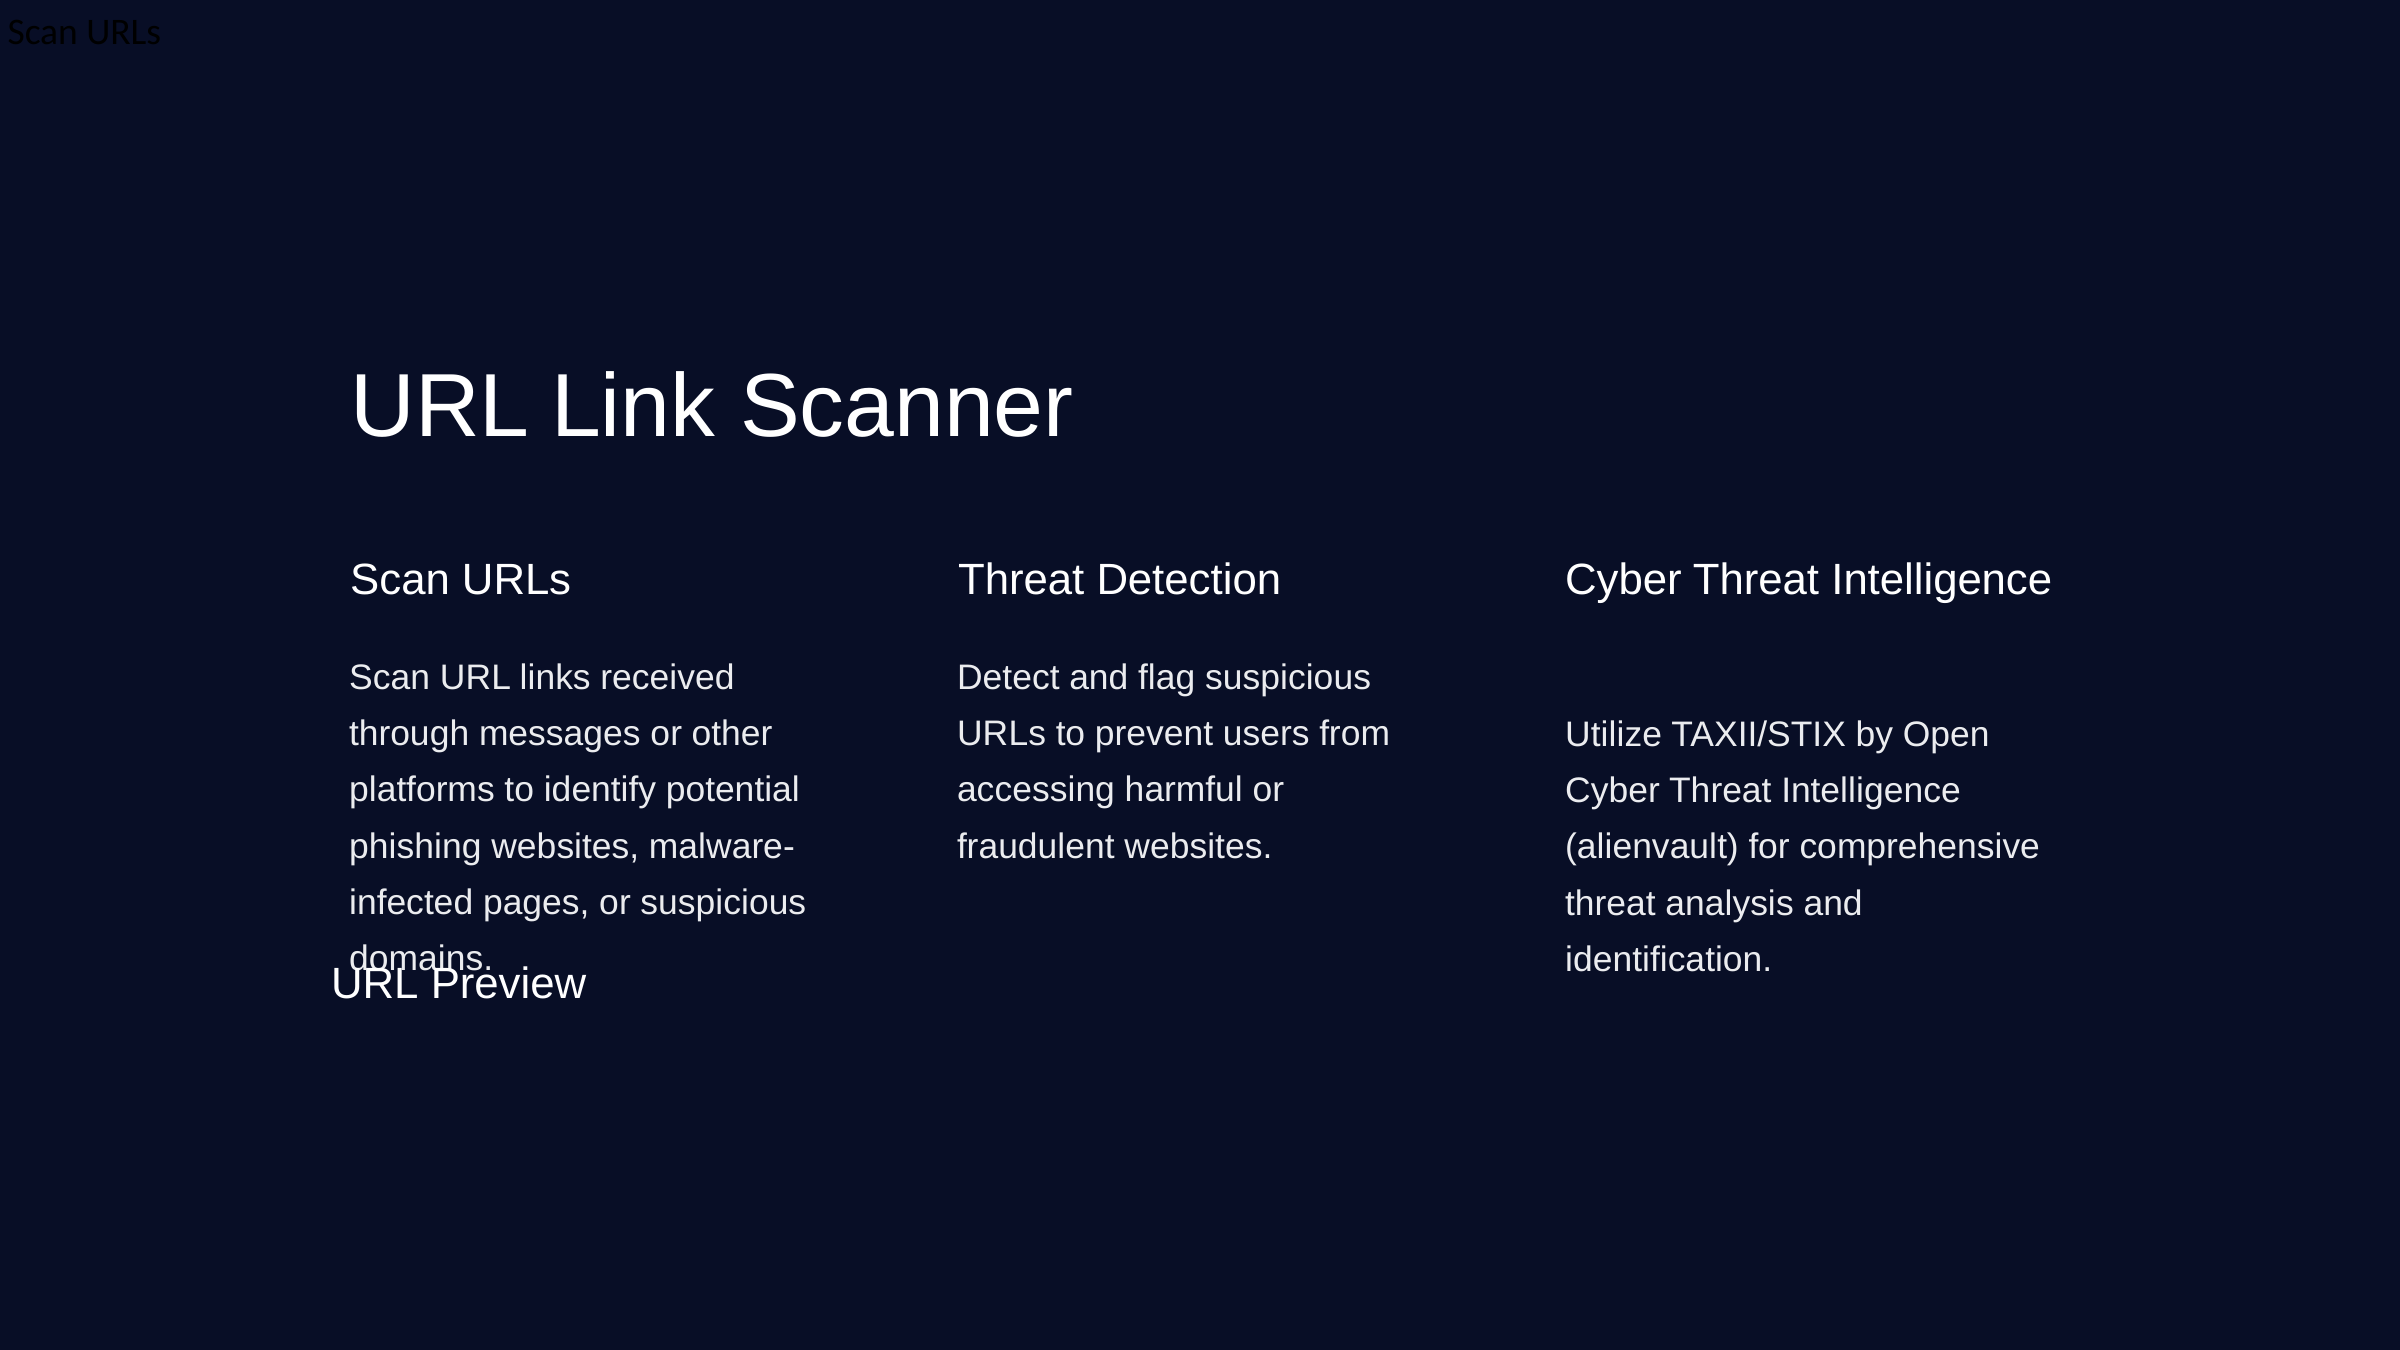

Scan URLs
URL Link Scanner
Scan URLs
Threat Detection
Cyber Threat Intelligence
Scan URL links received through messages or other platforms to identify potential phishing websites, malware-infected pages, or suspicious domains.
Detect and flag suspicious URLs to prevent users from accessing harmful or fraudulent websites.
Utilize TAXII/STIX by Open Cyber Threat Intelligence (alienvault) for comprehensive threat analysis and identification.
URL Preview